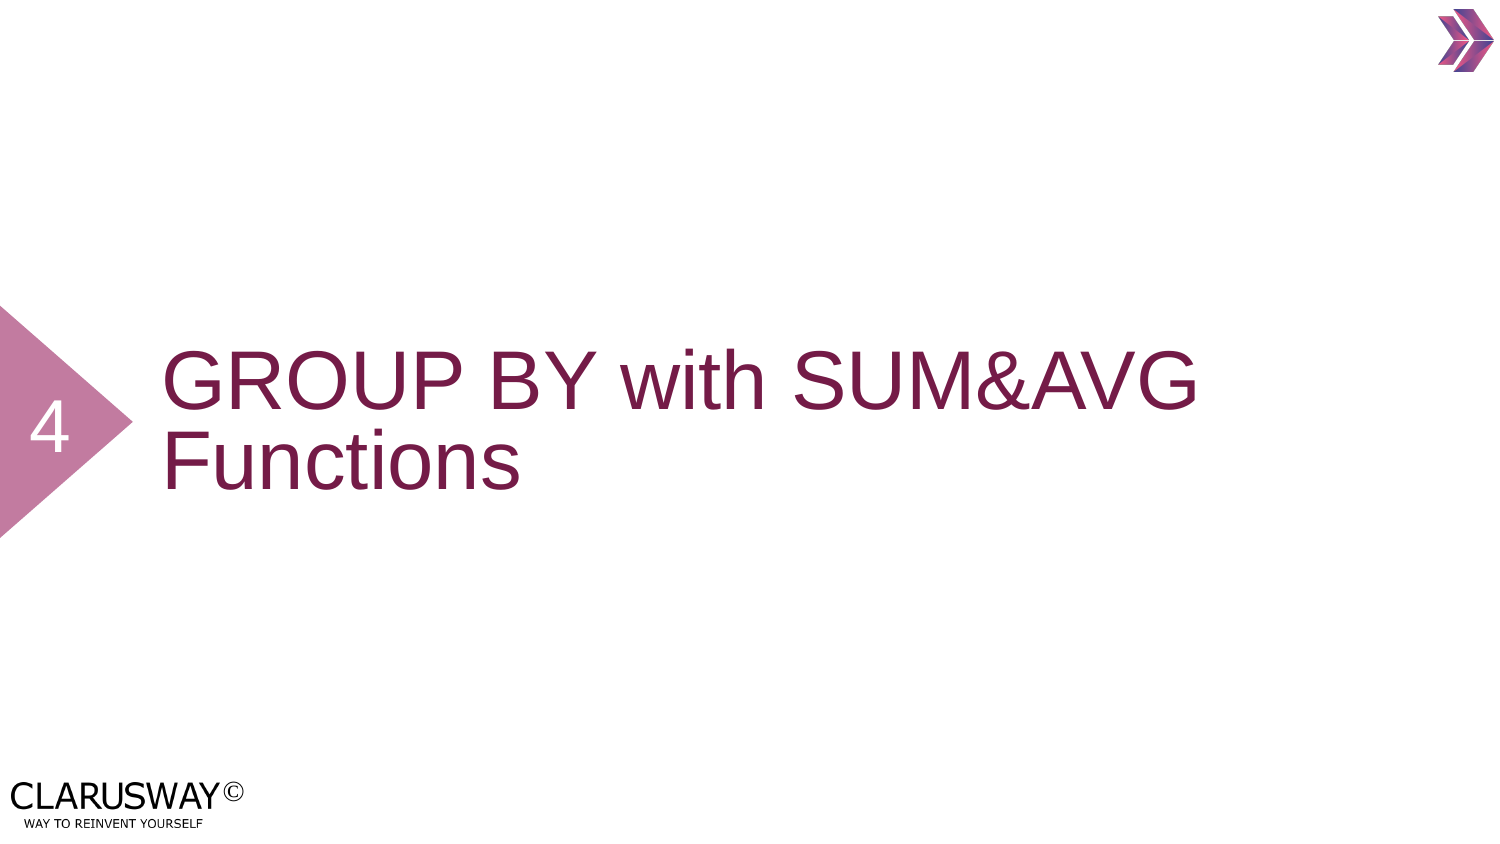

4
# GROUP BY with SUM&AVG Functions